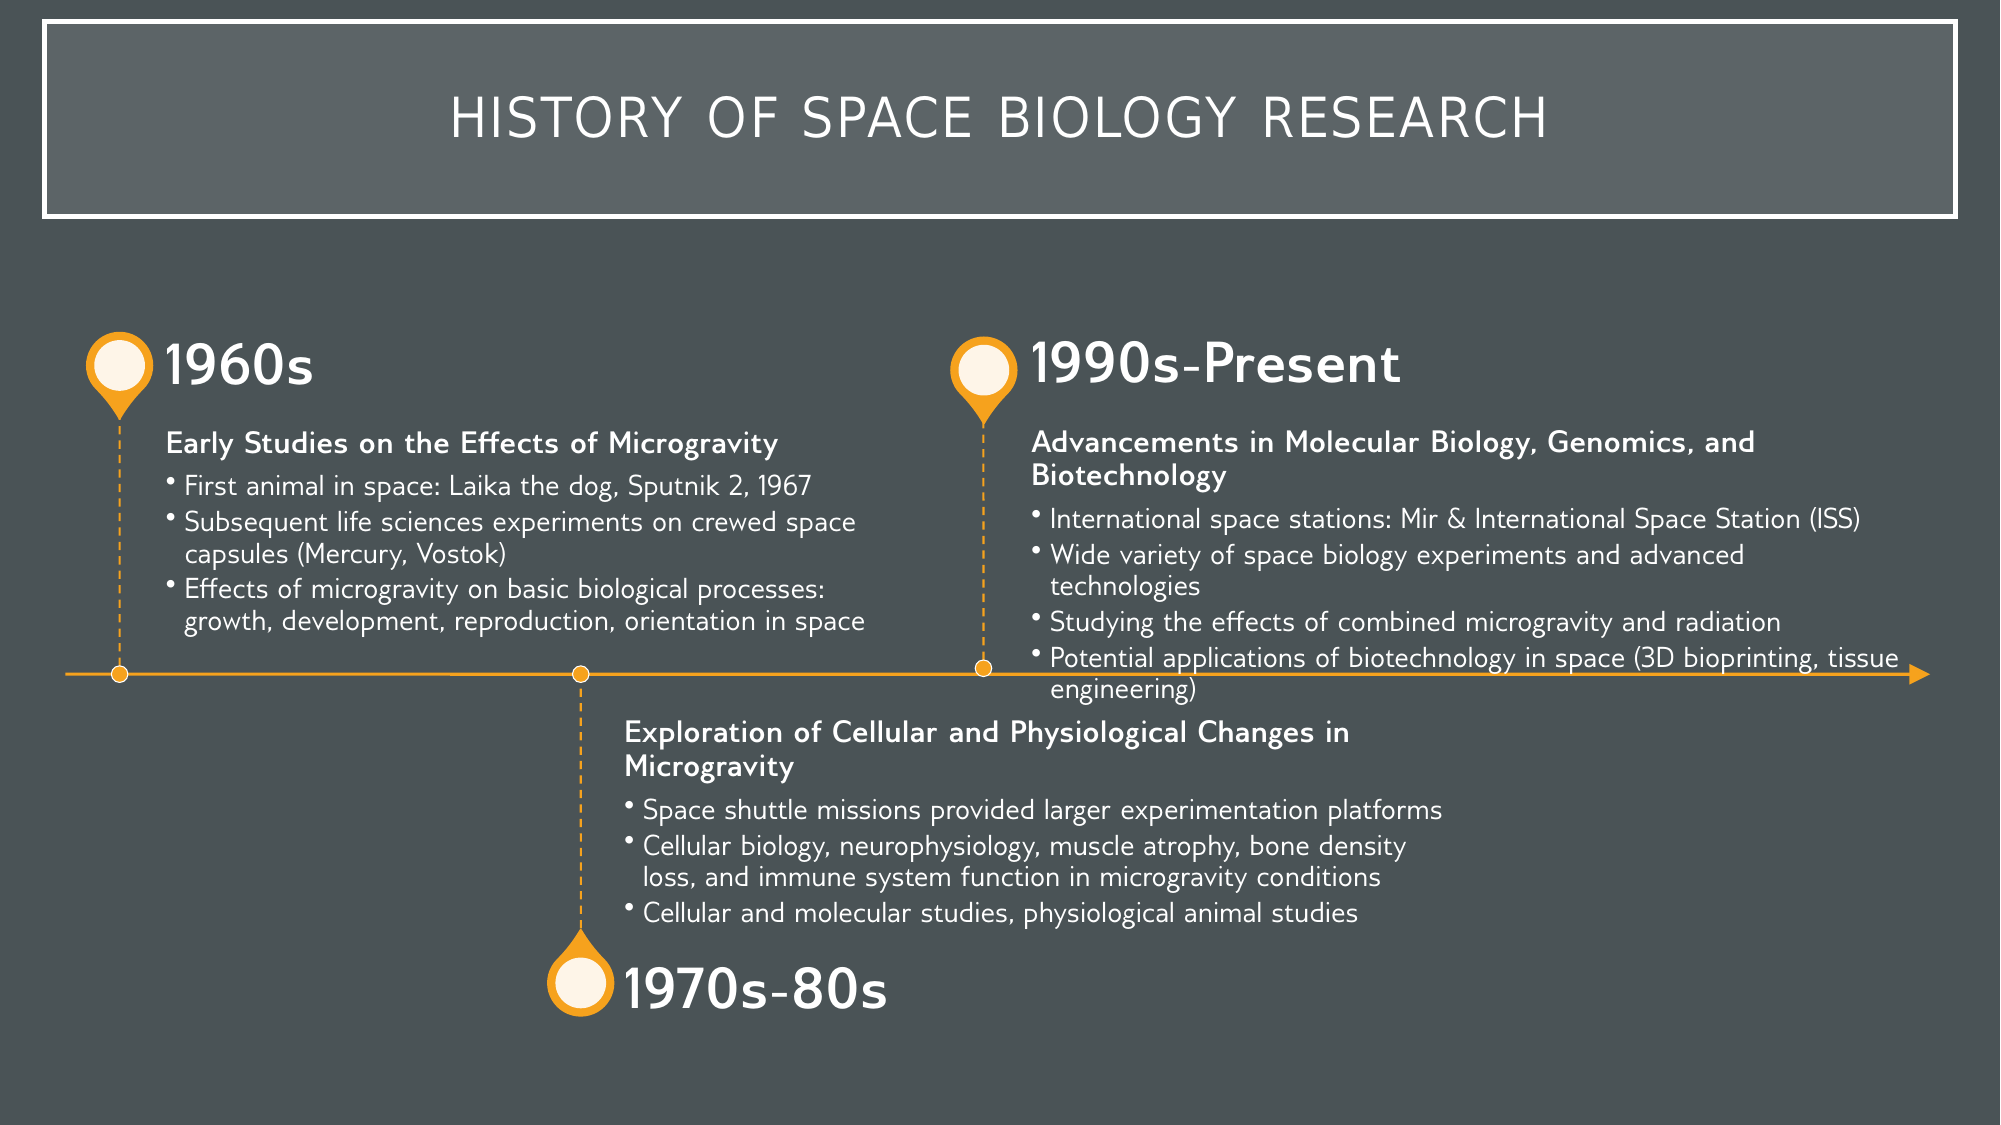

# History of space biology research
Early Studies on the Effects of Microgravity
First animal in space: Laika the dog, Sputnik 2, 1967
Subsequent life sciences experiments on crewed space capsules (Mercury, Vostok)
Effects of microgravity on basic biological processes: growth, development, reproduction, orientation in space
1960s
Exploration of Cellular and Physiological Changes in Microgravity
Space shuttle missions provided larger experimentation platforms
Cellular biology, neurophysiology, muscle atrophy, bone density loss, and immune system function in microgravity conditions
Cellular and molecular studies, physiological animal studies
1970s-80s
Advancements in Molecular Biology, Genomics, and Biotechnology
International space stations: Mir & International Space Station (ISS)
Wide variety of space biology experiments and advanced technologies
Studying the effects of combined microgravity and radiation
Potential applications of biotechnology in space (3D bioprinting, tissue engineering)

1990s-Present